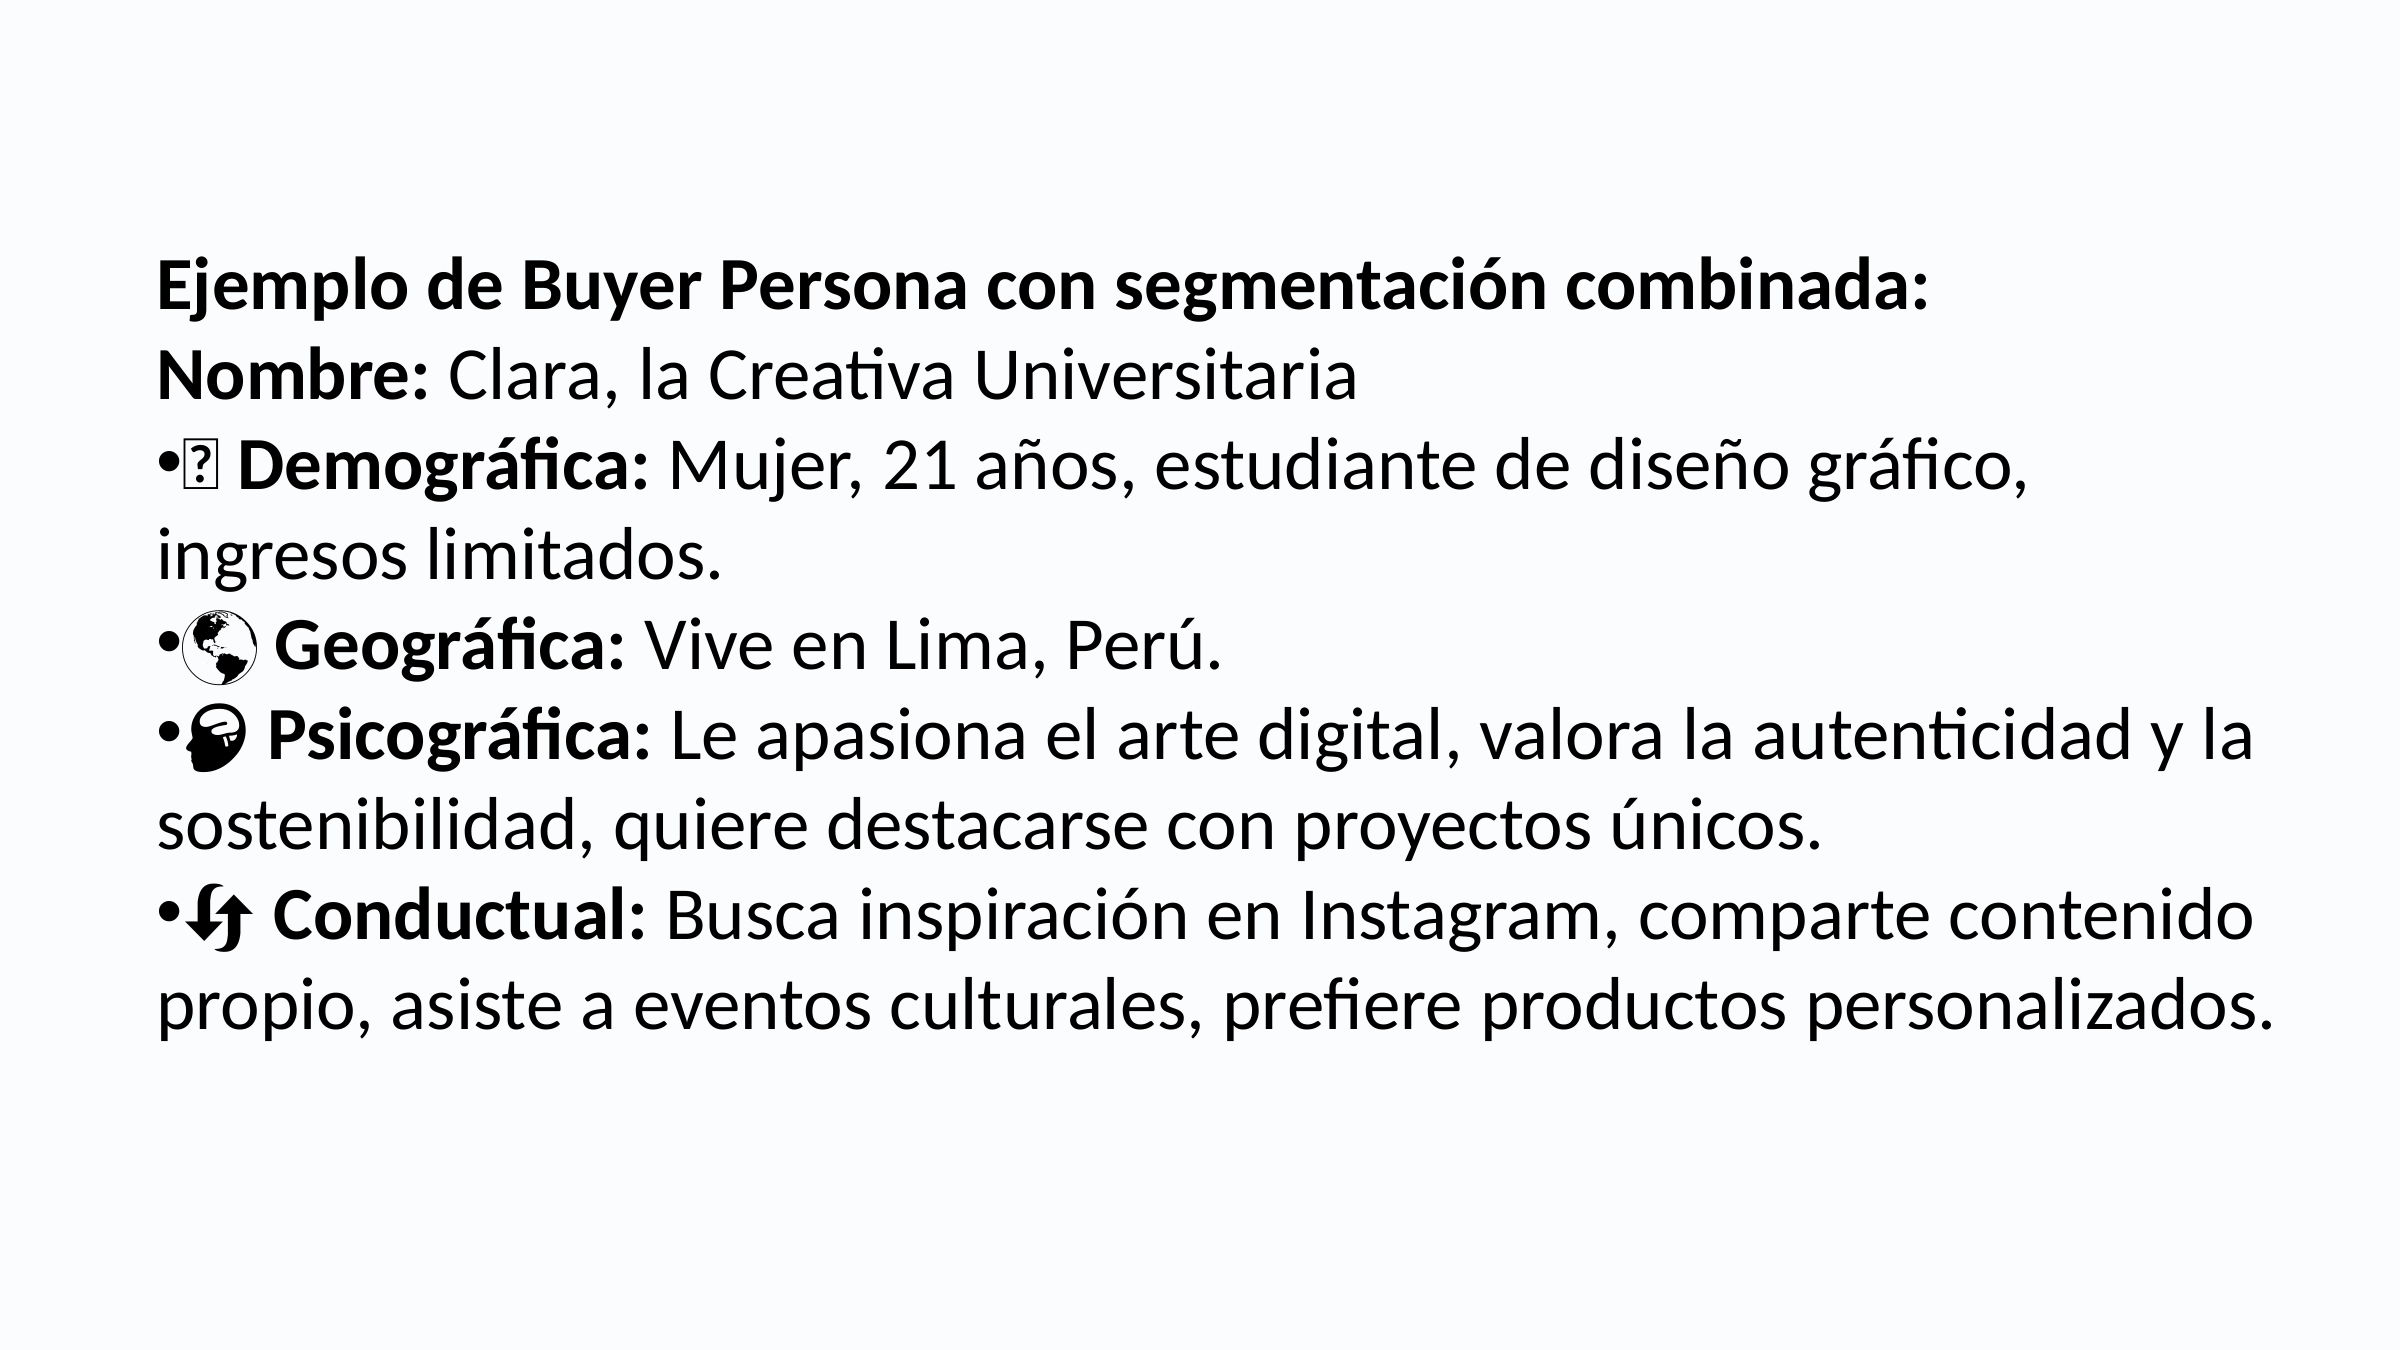

Ejemplo de Buyer Persona con segmentación combinada:
Nombre: Clara, la Creativa Universitaria
🧬 Demográfica: Mujer, 21 años, estudiante de diseño gráfico, ingresos limitados.
🌎 Geográfica: Vive en Lima, Perú.
🧠 Psicográfica: Le apasiona el arte digital, valora la autenticidad y la sostenibilidad, quiere destacarse con proyectos únicos.
🔄 Conductual: Busca inspiración en Instagram, comparte contenido propio, asiste a eventos culturales, prefiere productos personalizados.